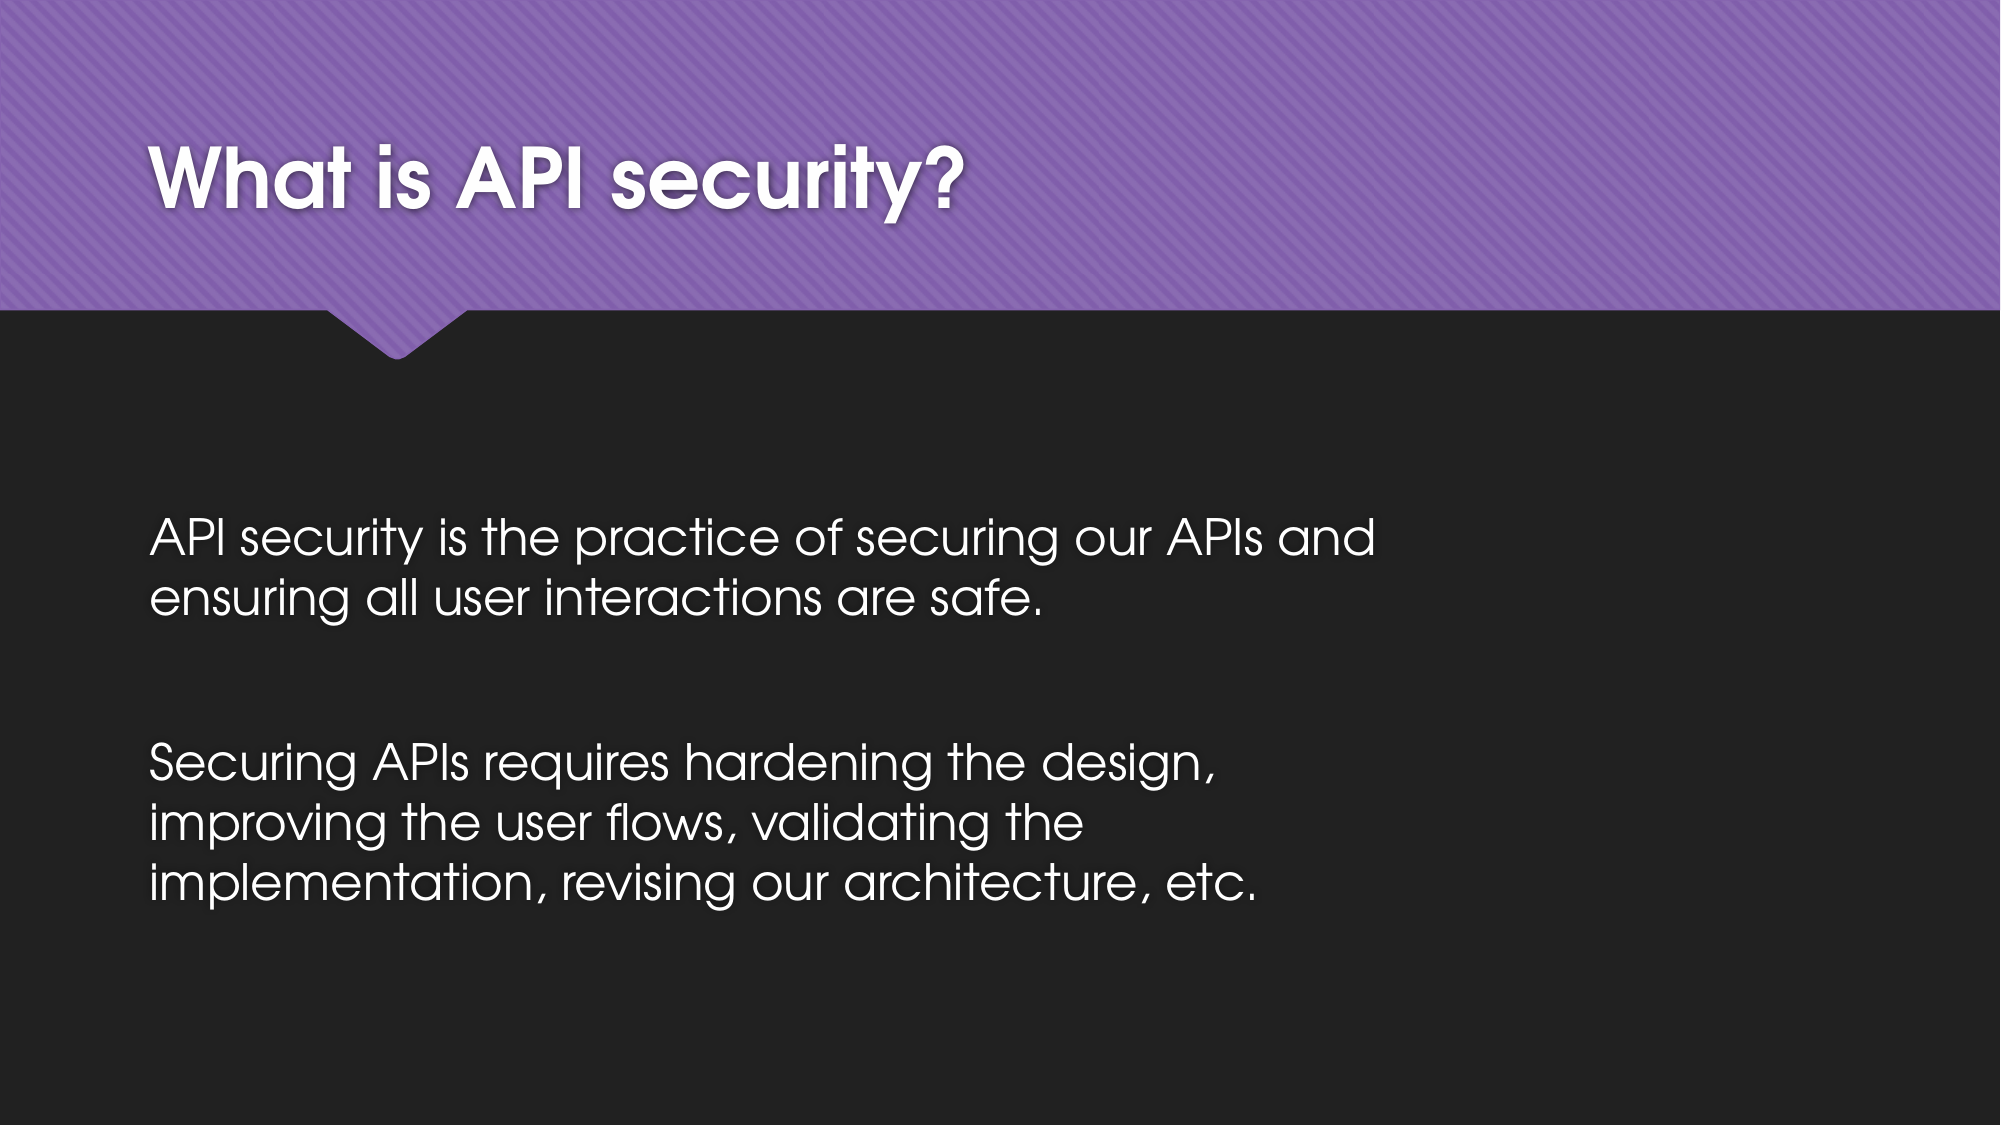

# What is API security?
API security is the practice of securing our APIs and ensuring all user interactions are safe.

Securing APIs requires hardening the design, improving the user flows, validating the implementation, revising our architecture, etc.